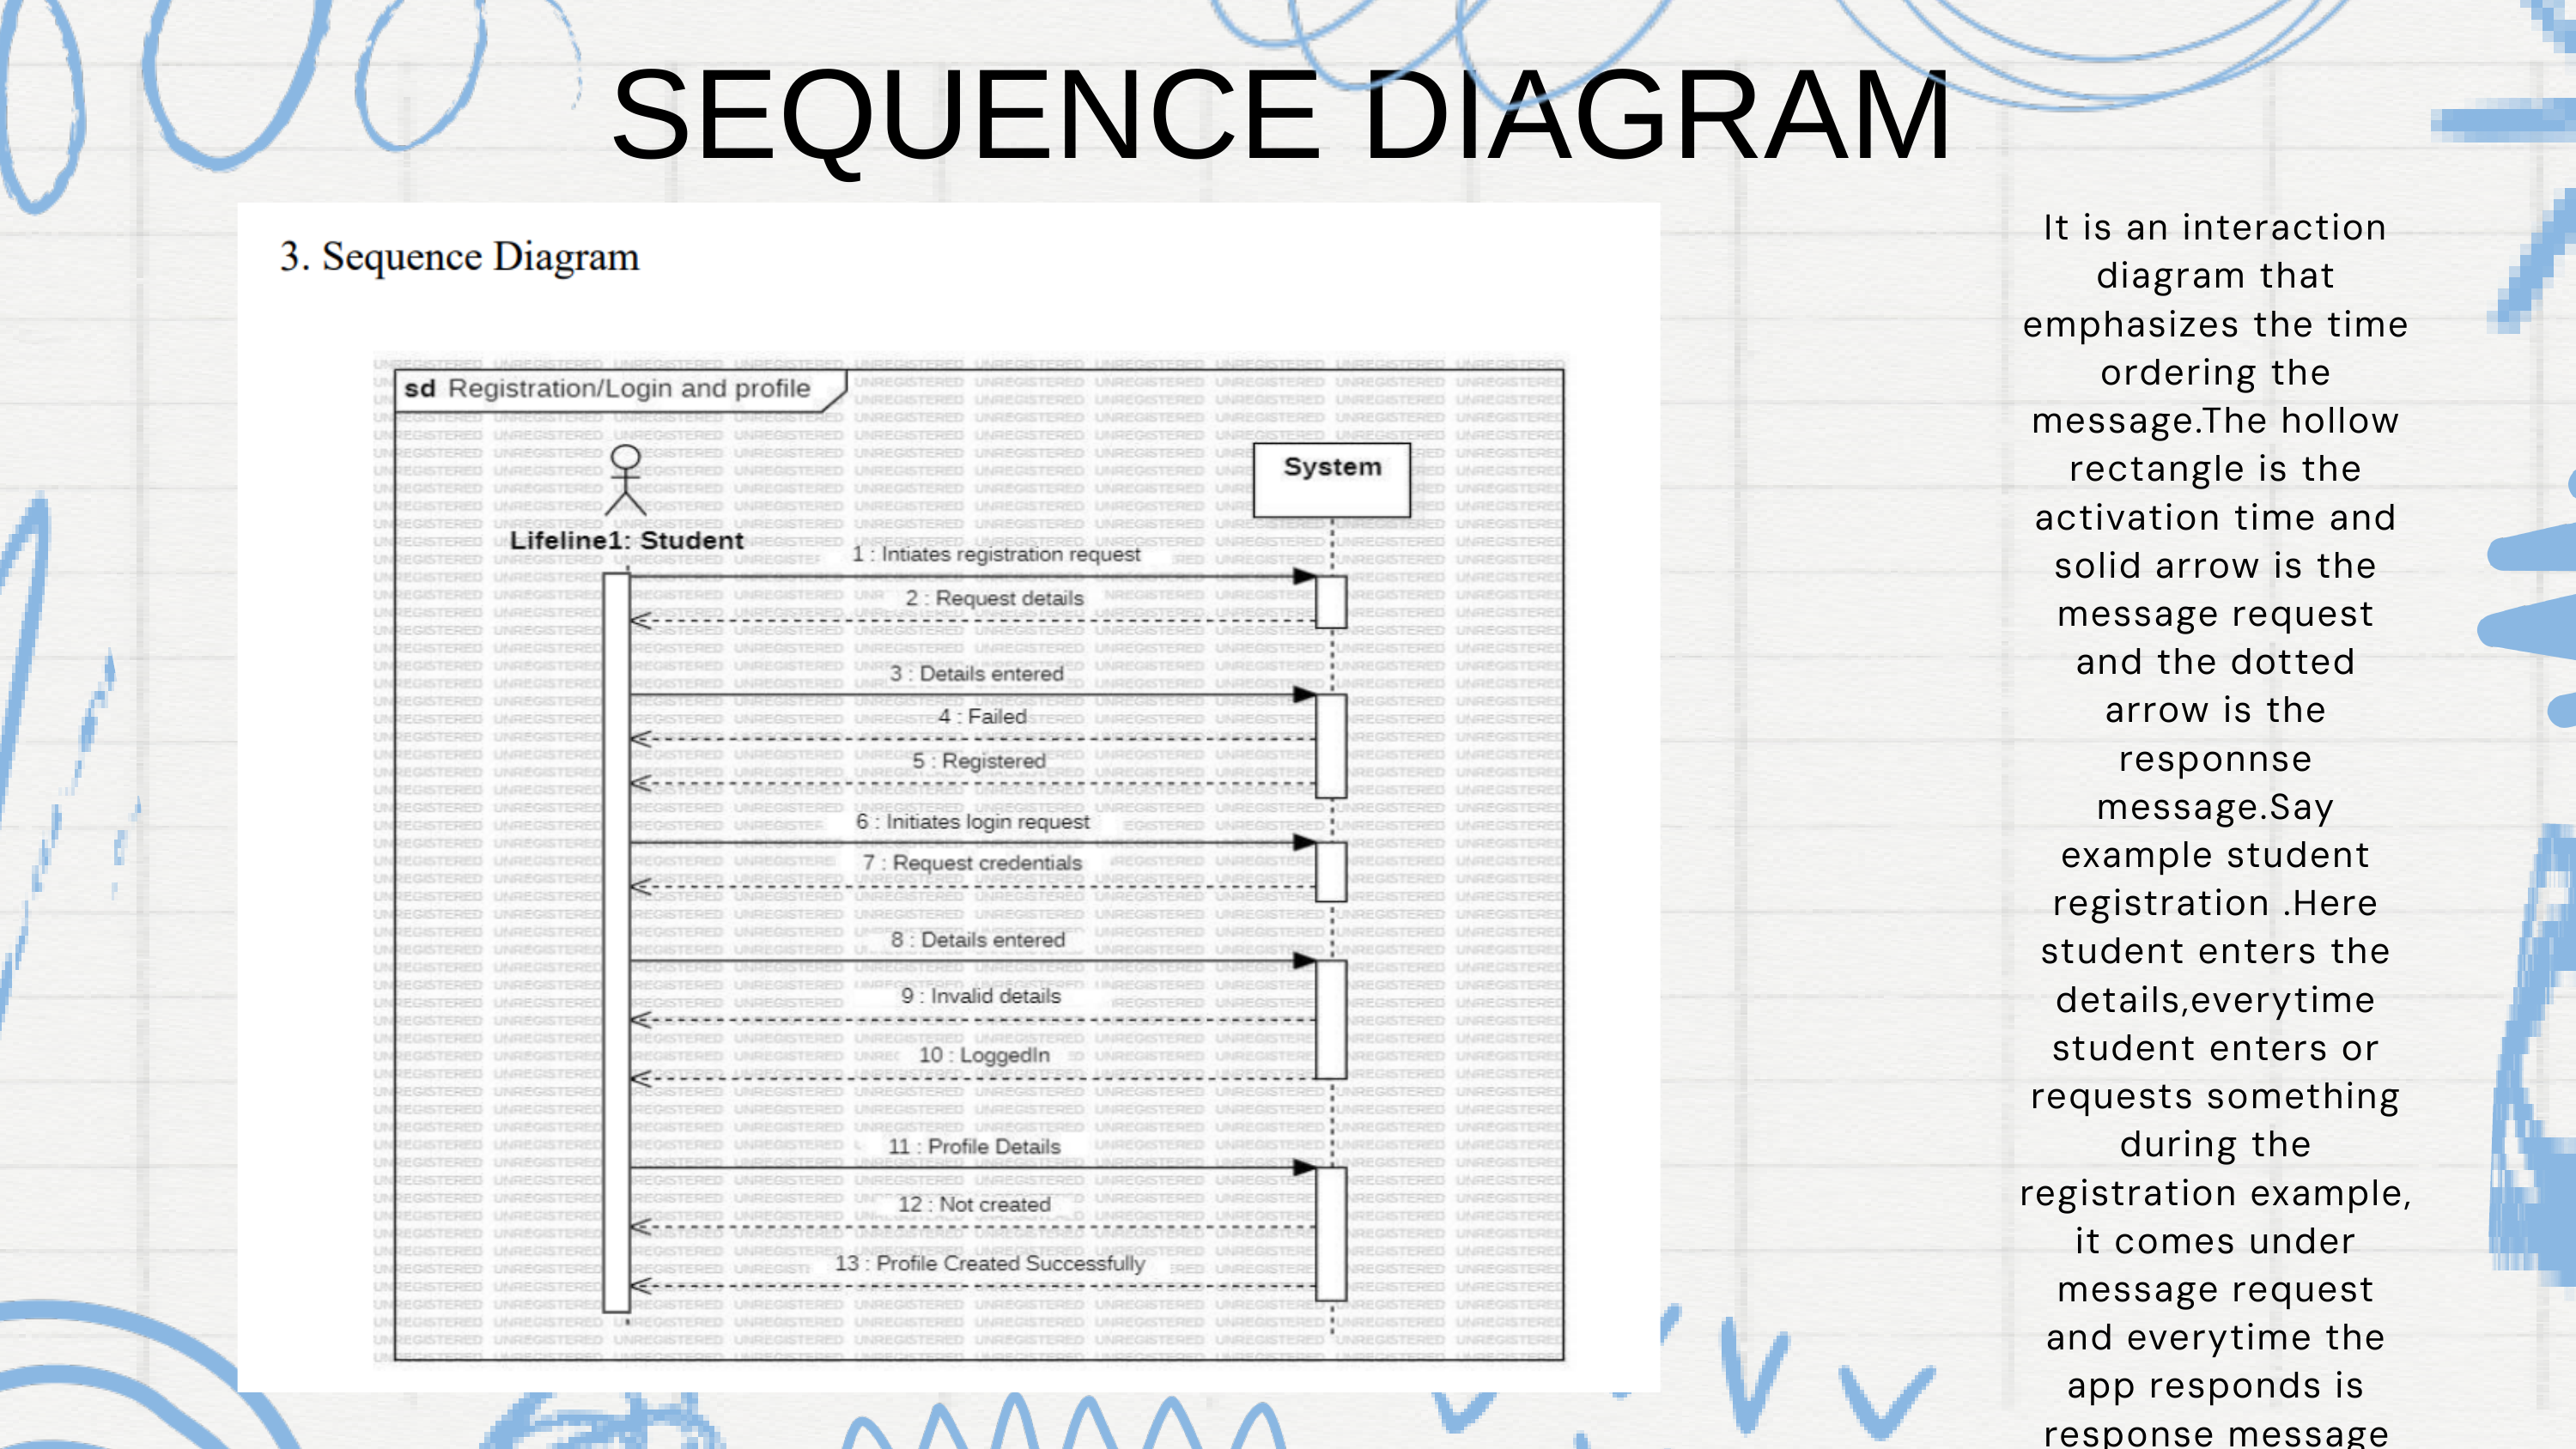

SEQUENCE DIAGRAM
It is an interaction diagram that emphasizes the time ordering the message.The hollow rectangle is the activation time and solid arrow is the message request and the dotted arrow is the responnse message.Say example student registration .Here student enters the details,everytime student enters or requests something during the registration example, it comes under message request and everytime the app responds is response message